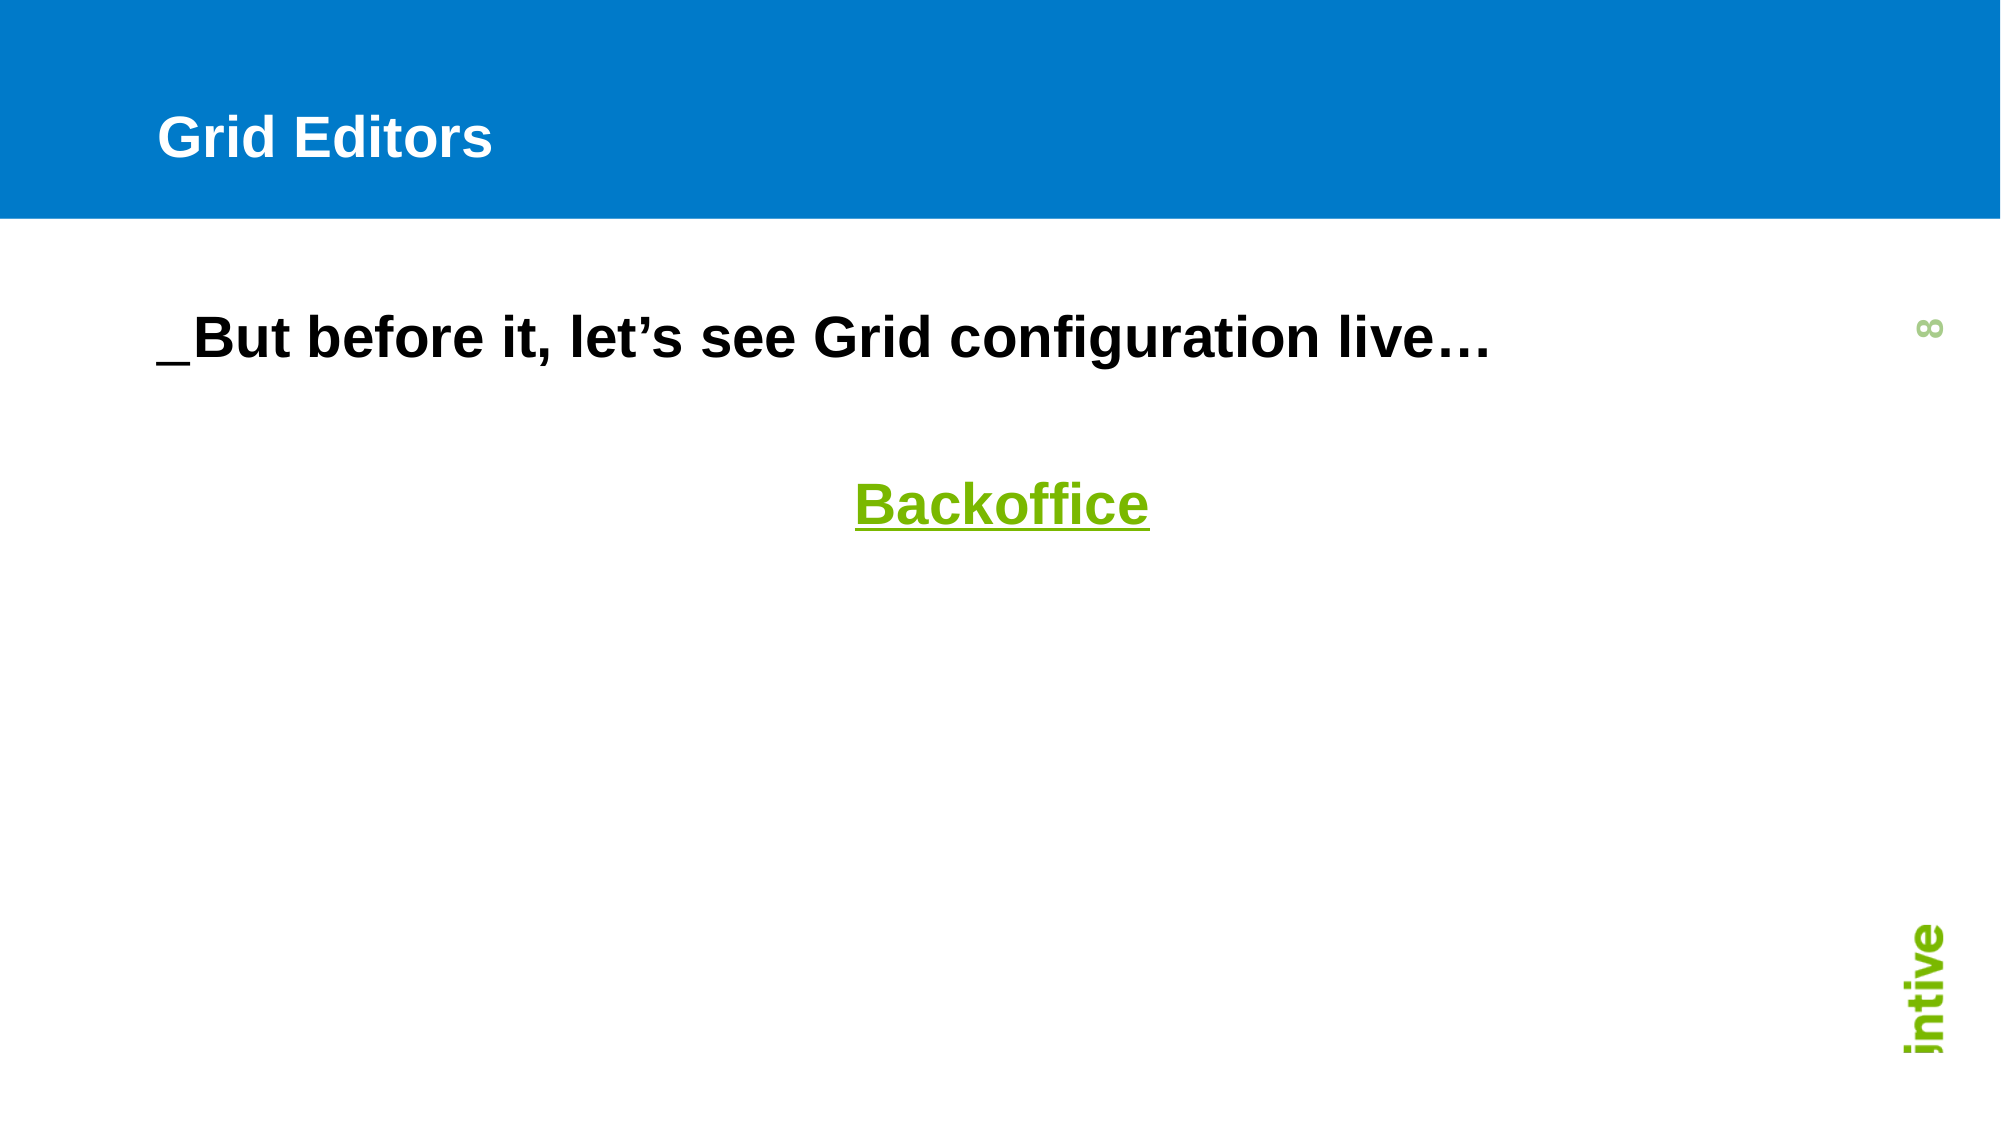

# Grid Editors
But before it, let’s see Grid configuration live…

Backoffice
8